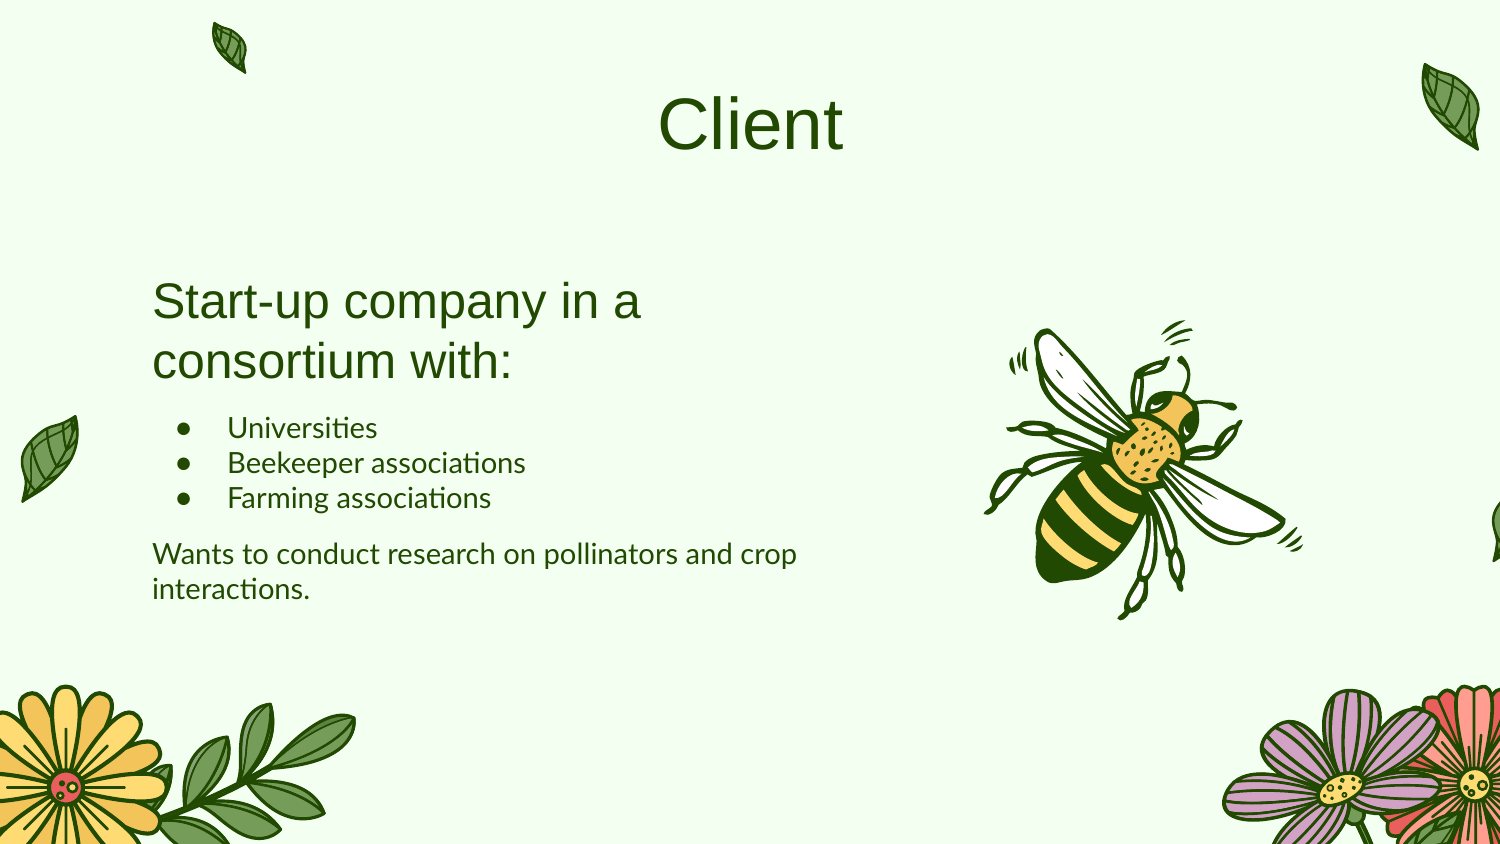

# Client
Start-up company in a consortium with:
Universities
Beekeeper associations
Farming associations
Wants to conduct research on pollinators and crop interactions.